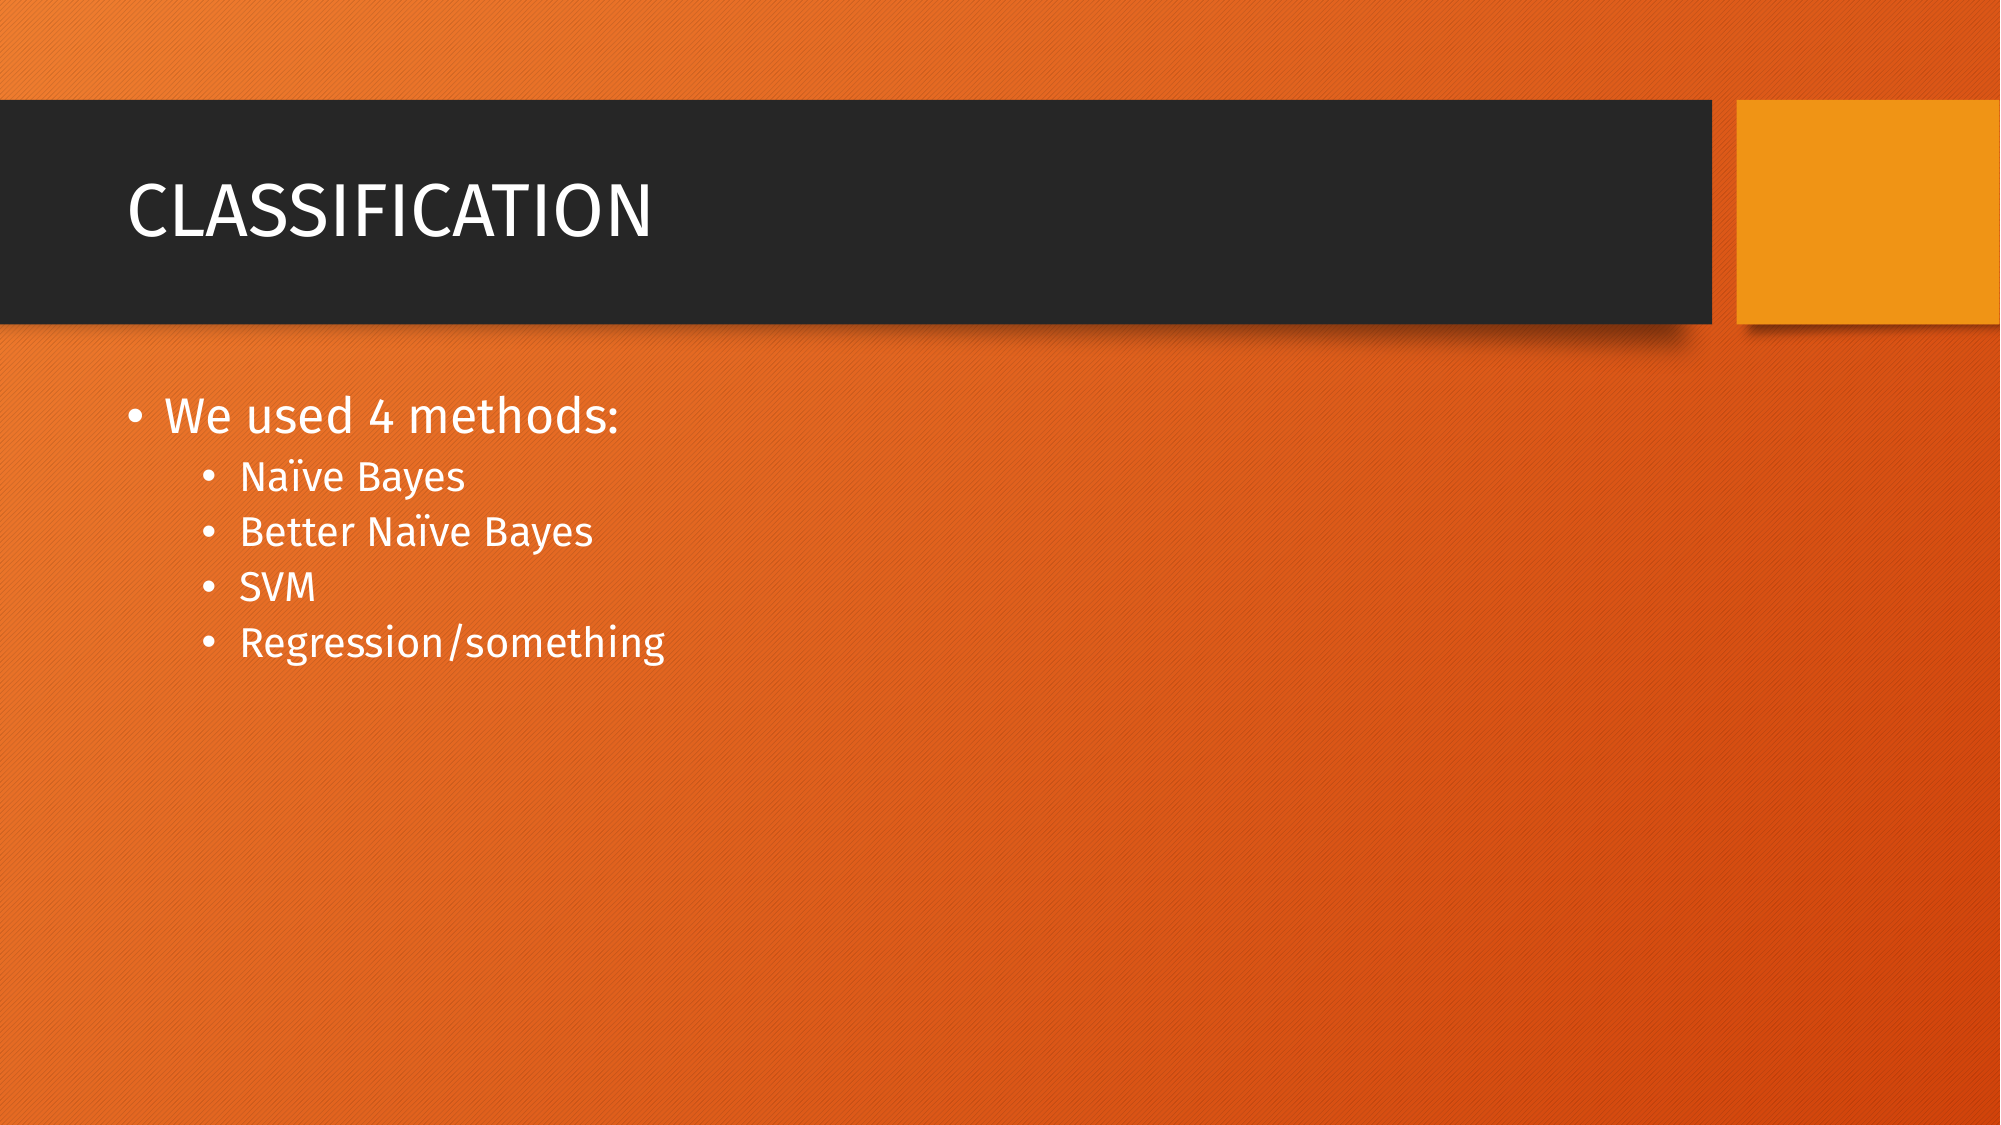

# CLASSIFICATION
We used 4 methods:
Naïve Bayes
Better Naïve Bayes
SVM
Regression/something